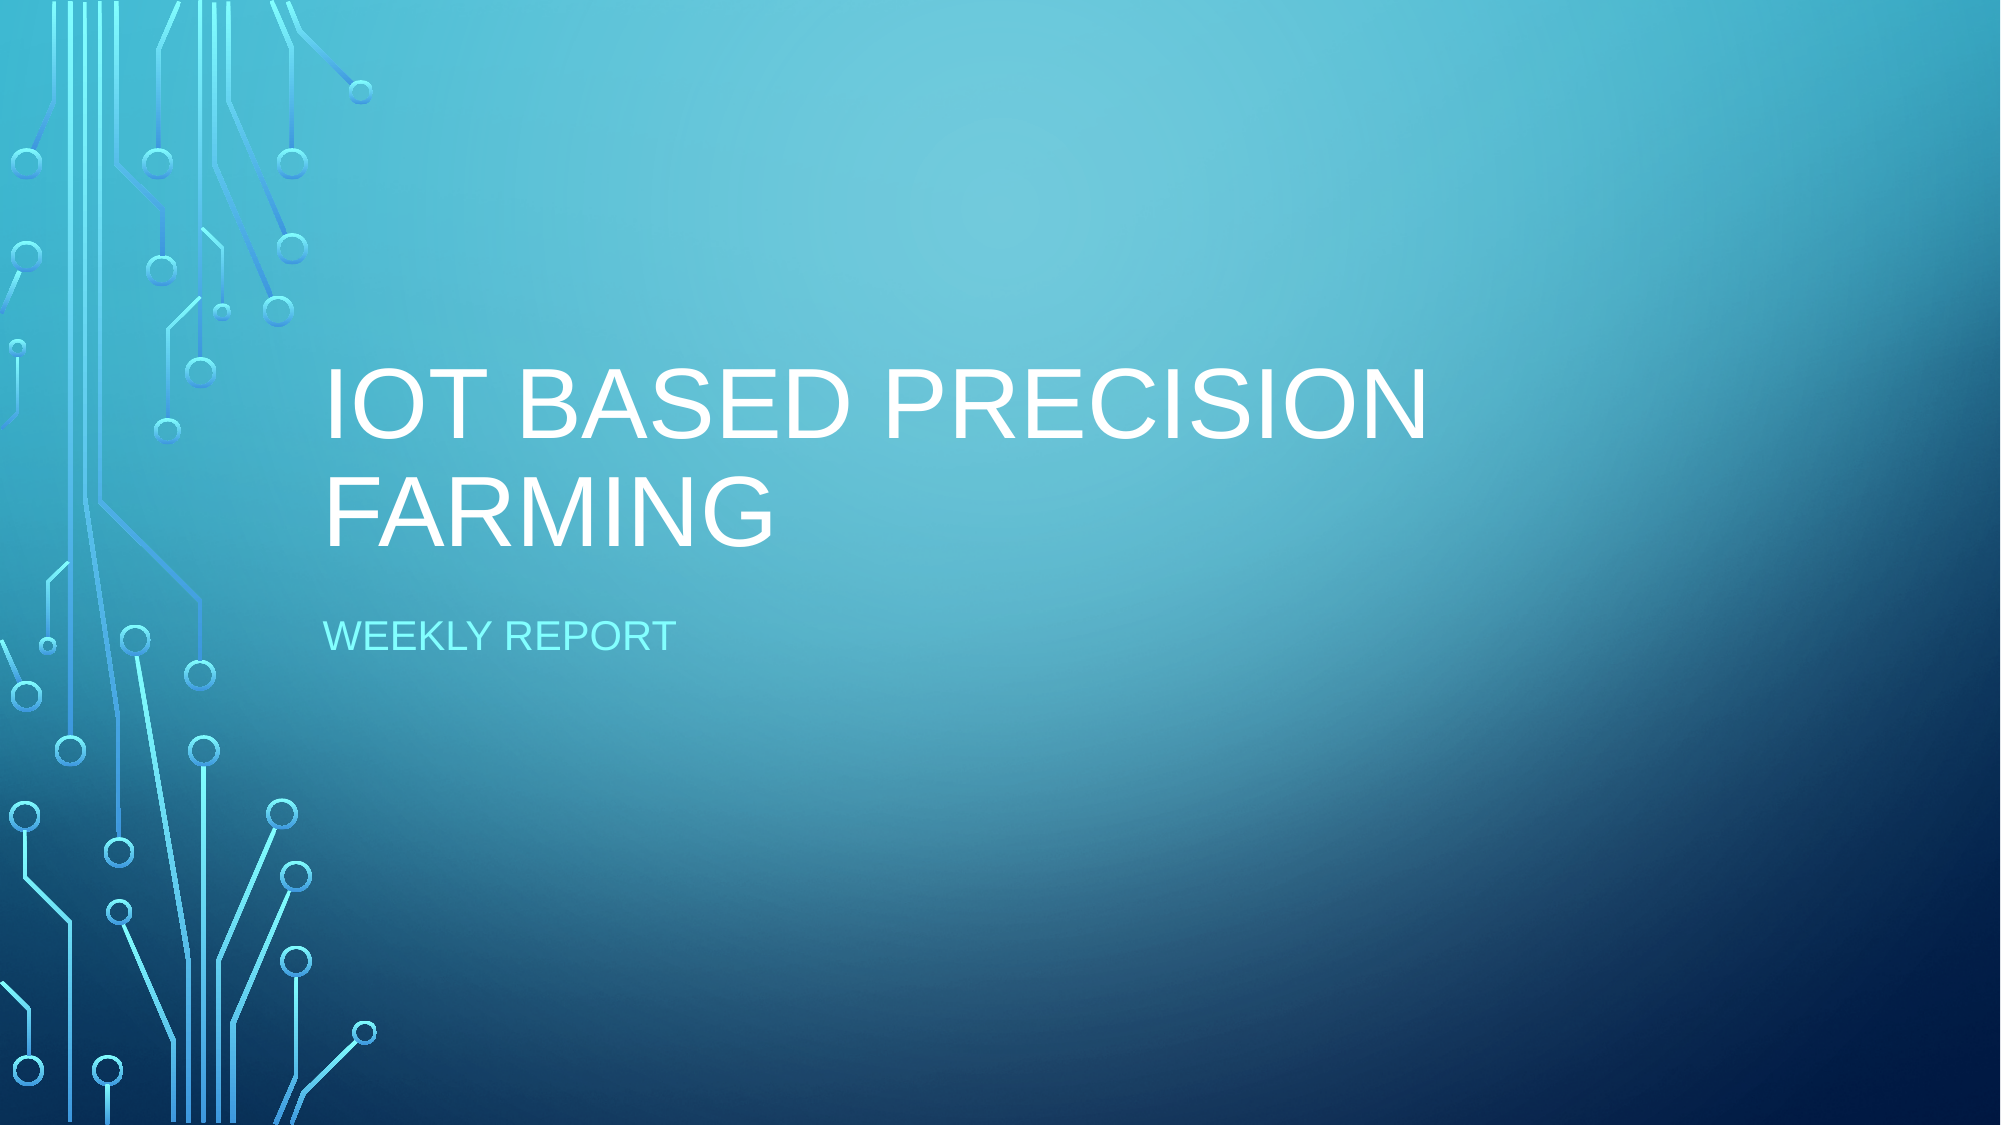

# IOT BASED PRECISION FARMING
WEEKLY REPORT